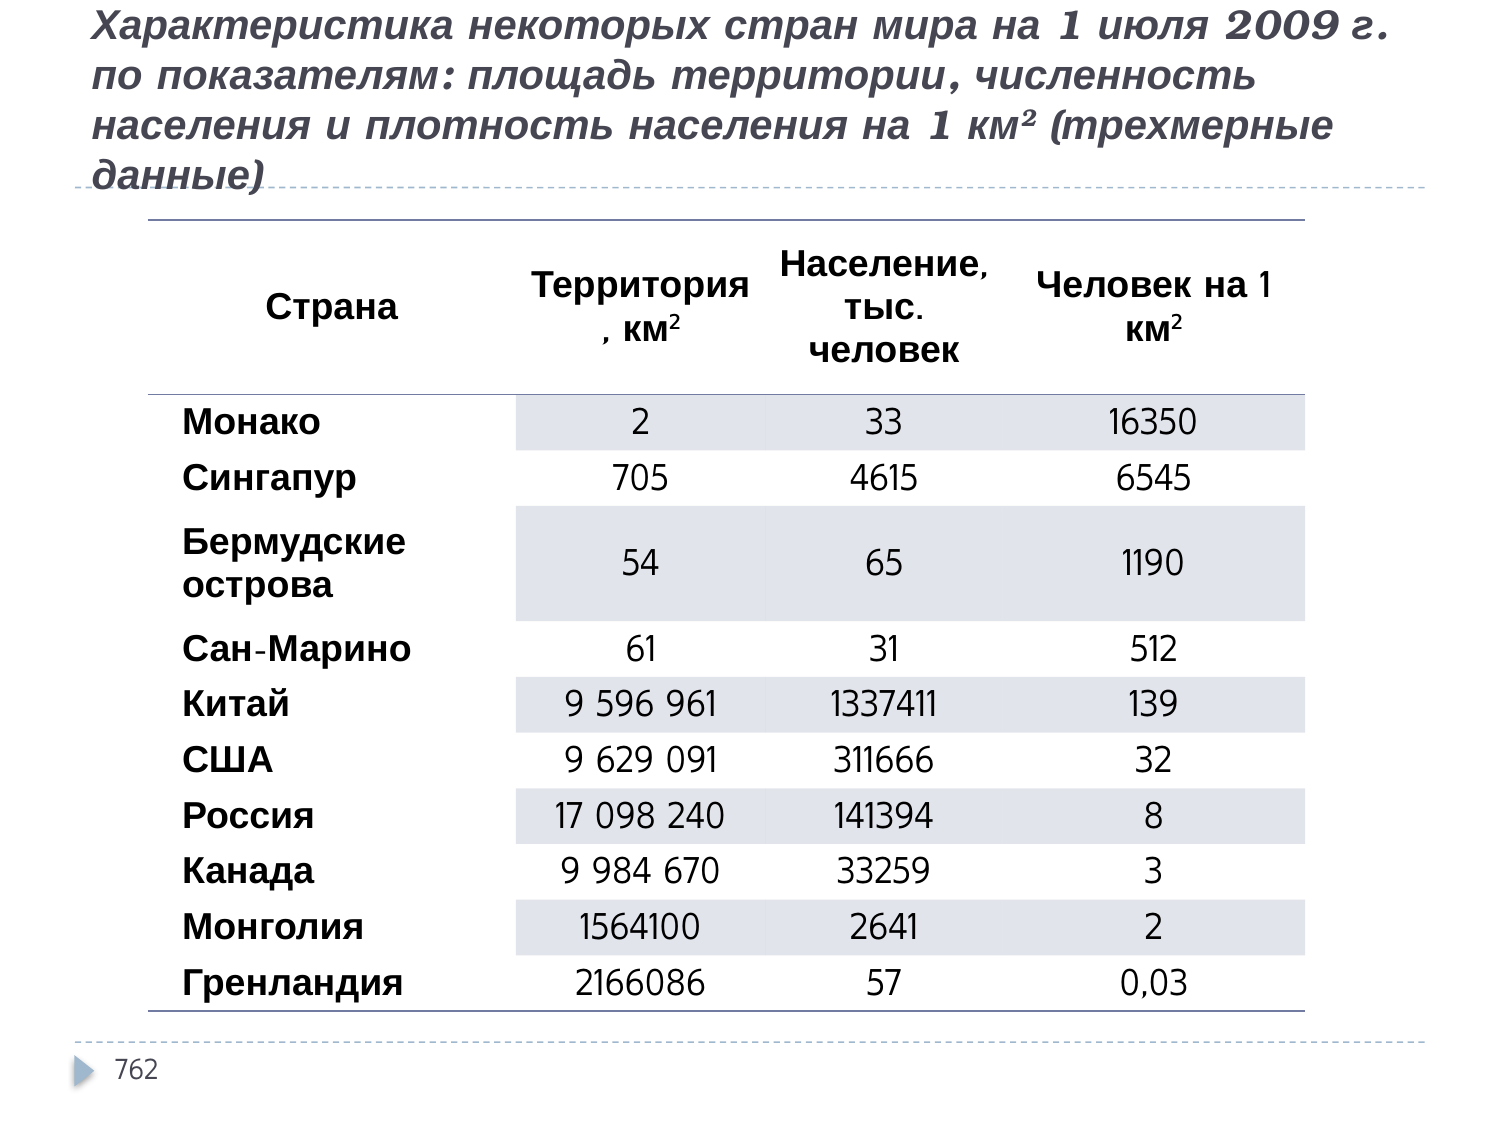

# Характеристика некоторых стран мира на 1 июля 2009 г. по показателям: площадь территории, численность населения и плотность населения на 1 км2 (трехмерные данные)
| Страна | Территория, км2 | Население, тыс. человек | Человек на 1 км2 |
| --- | --- | --- | --- |
| Монако | 2 | 33 | 16350 |
| Сингапур | 705 | 4615 | 6545 |
| Бермудские острова | 54 | 65 | 1190 |
| Сан-Марино | 61 | 31 | 512 |
| Китай | 9 596 961 | 1337411 | 139 |
| США | 9 629 091 | 311666 | 32 |
| Россия | 17 098 240 | 141394 | 8 |
| Канада | 9 984 670 | 33259 | 3 |
| Монголия | 1564100 | 2641 | 2 |
| Гренландия | 2166086 | 57 | 0,03 |
762